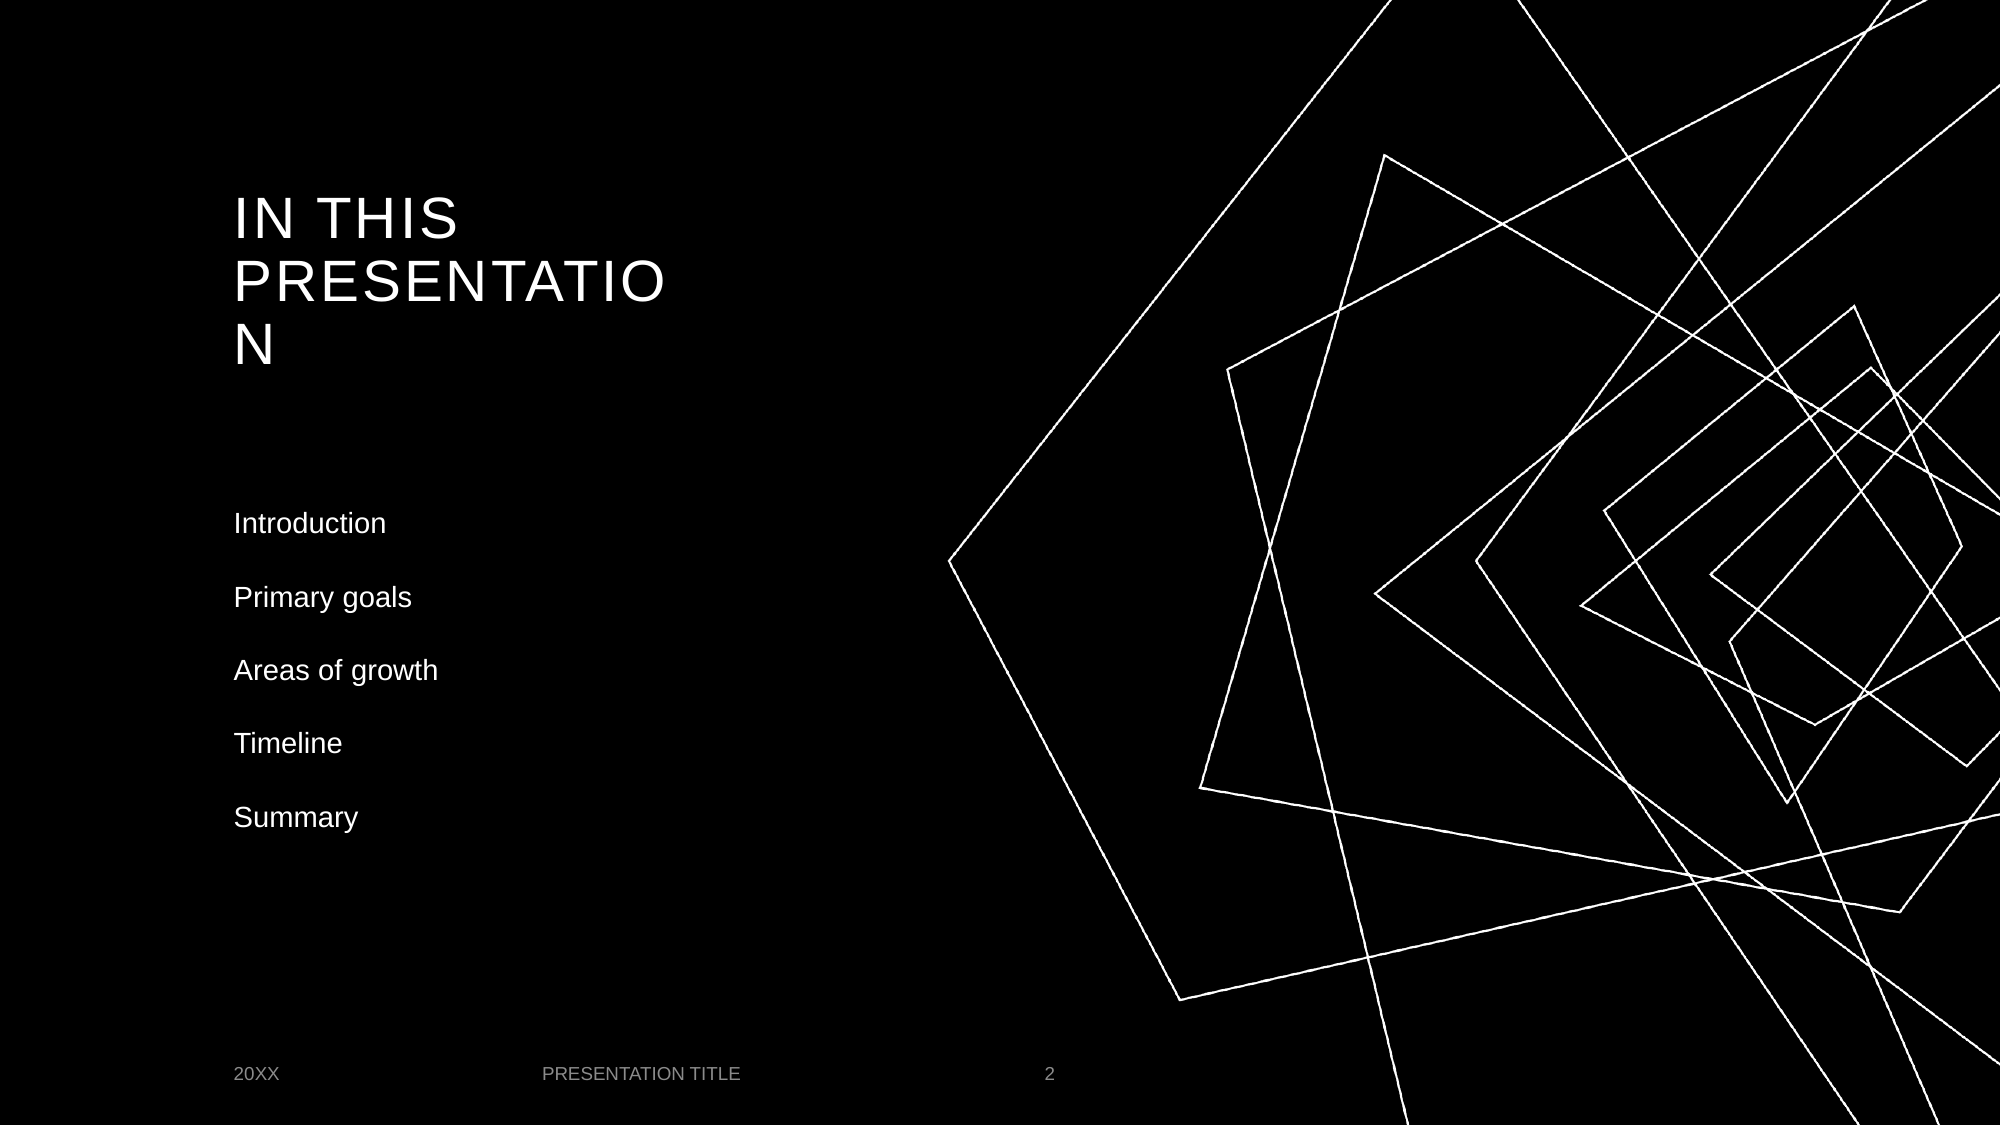

# In This Presentation
Introduction
Primary goals
Areas of growth
Timeline
Summary
PRESENTATION TITLE
20XX
2